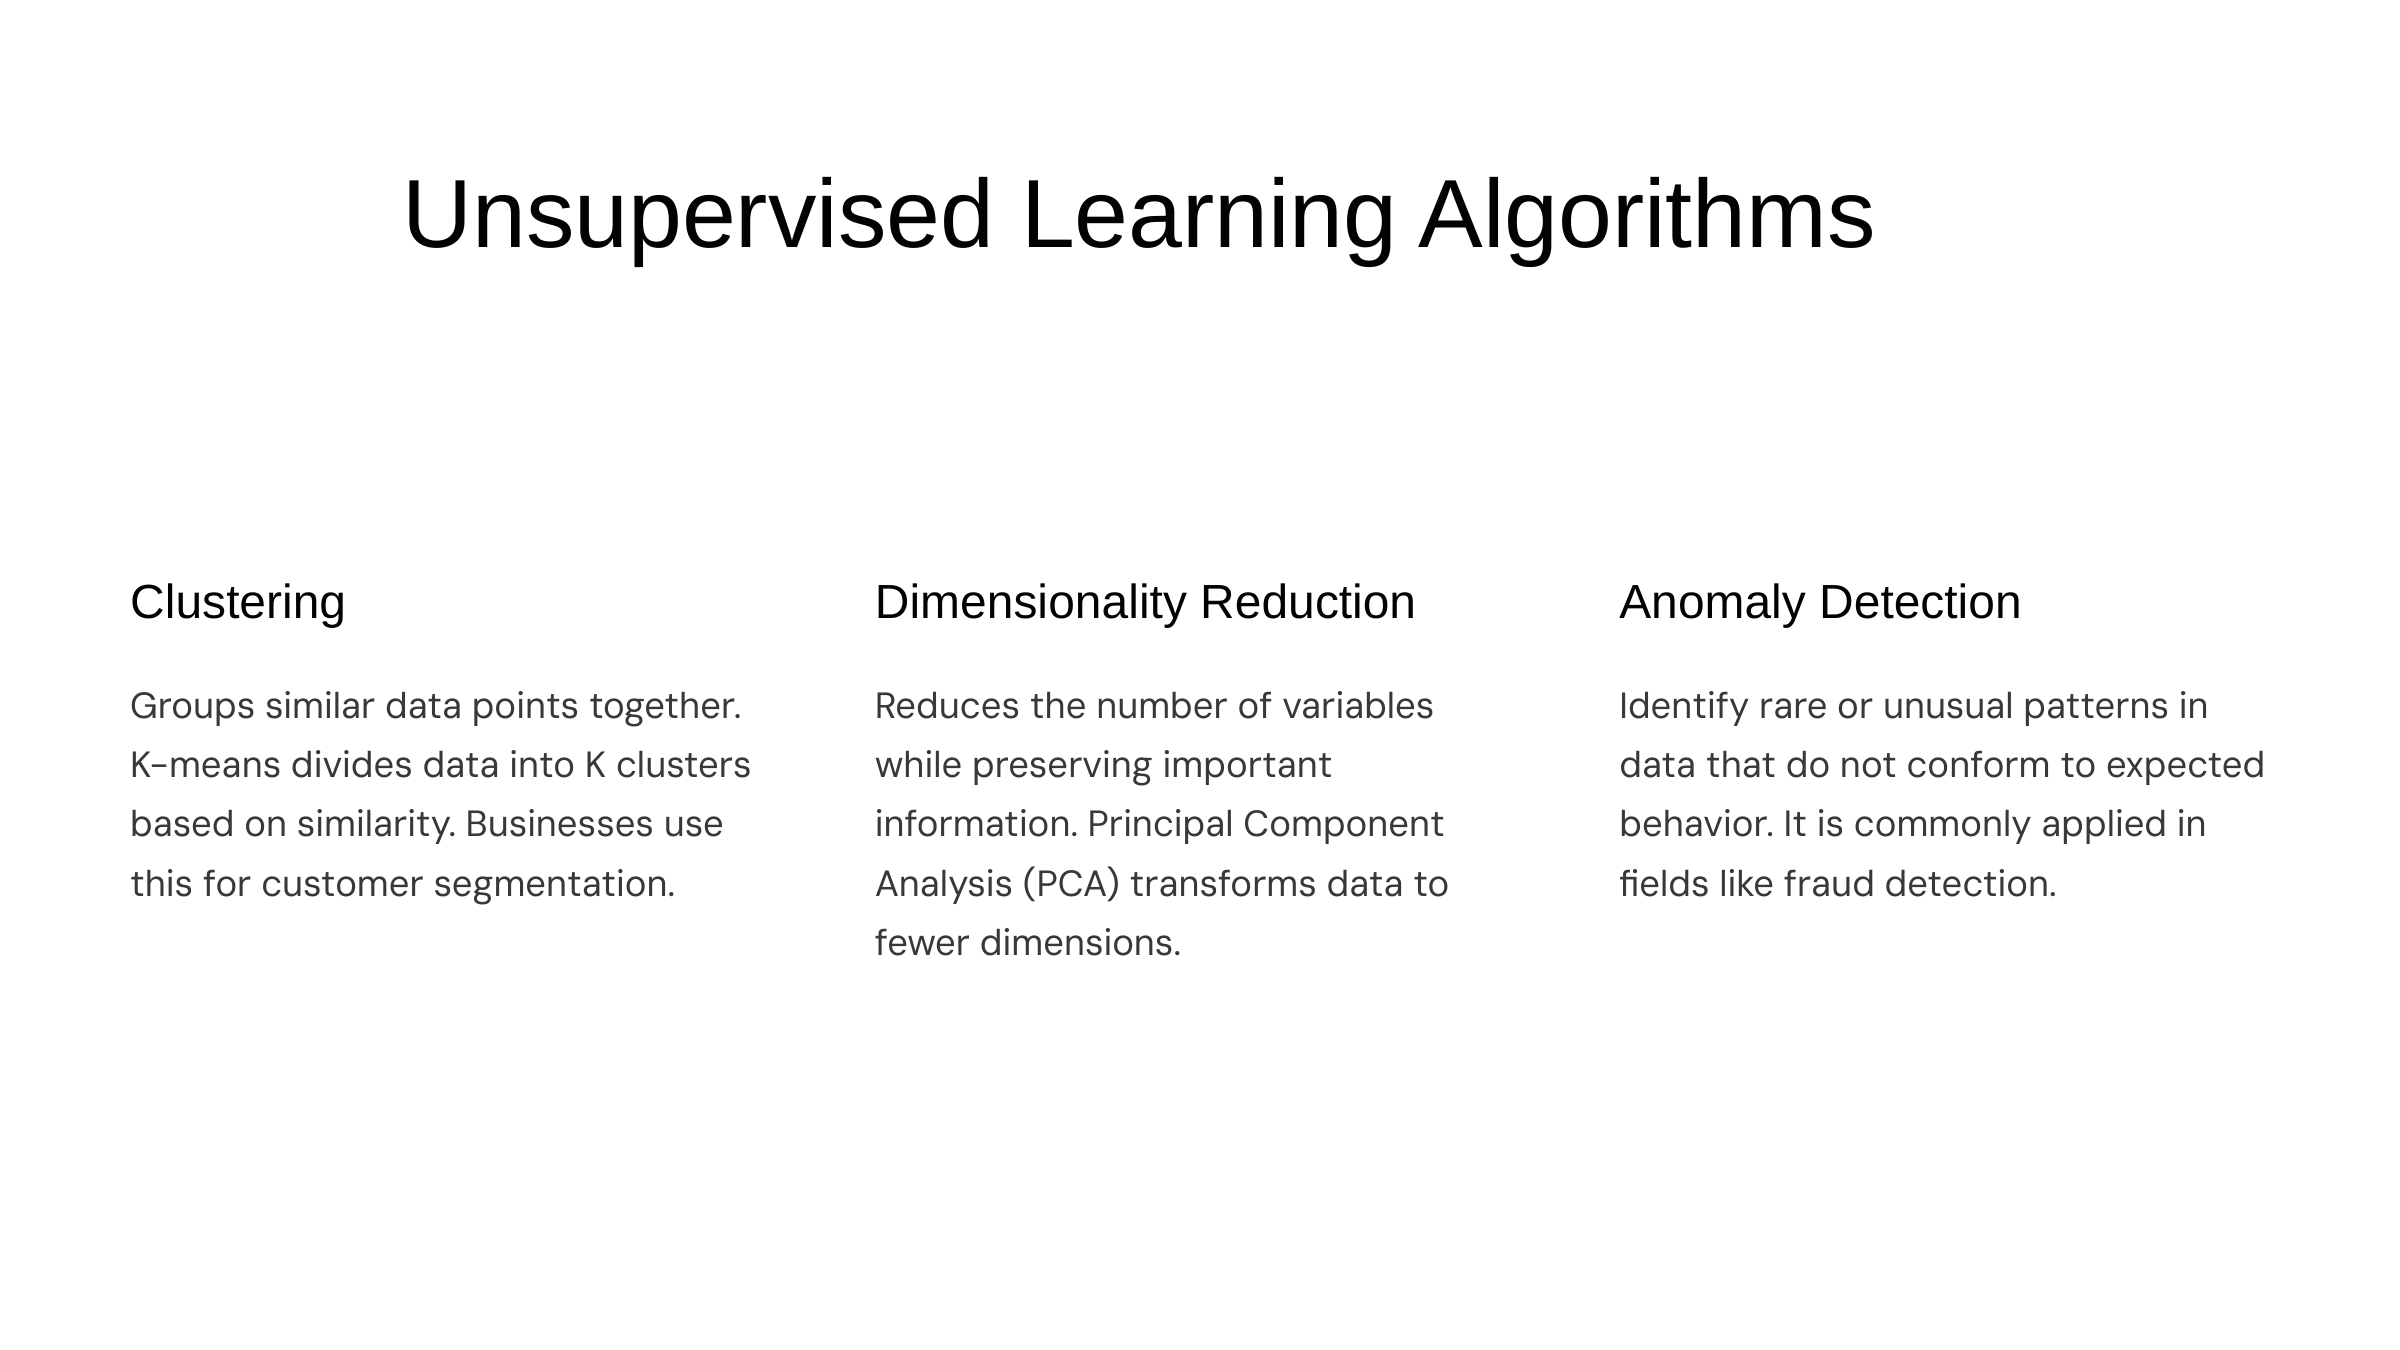

Unsupervised Learning Algorithms
Clustering
Dimensionality Reduction
Anomaly Detection
Groups similar data points together. K-means divides data into K clusters based on similarity. Businesses use this for customer segmentation.
Reduces the number of variables while preserving important information. Principal Component Analysis (PCA) transforms data to fewer dimensions.
Identify rare or unusual patterns in data that do not conform to expected behavior. It is commonly applied in fields like fraud detection.